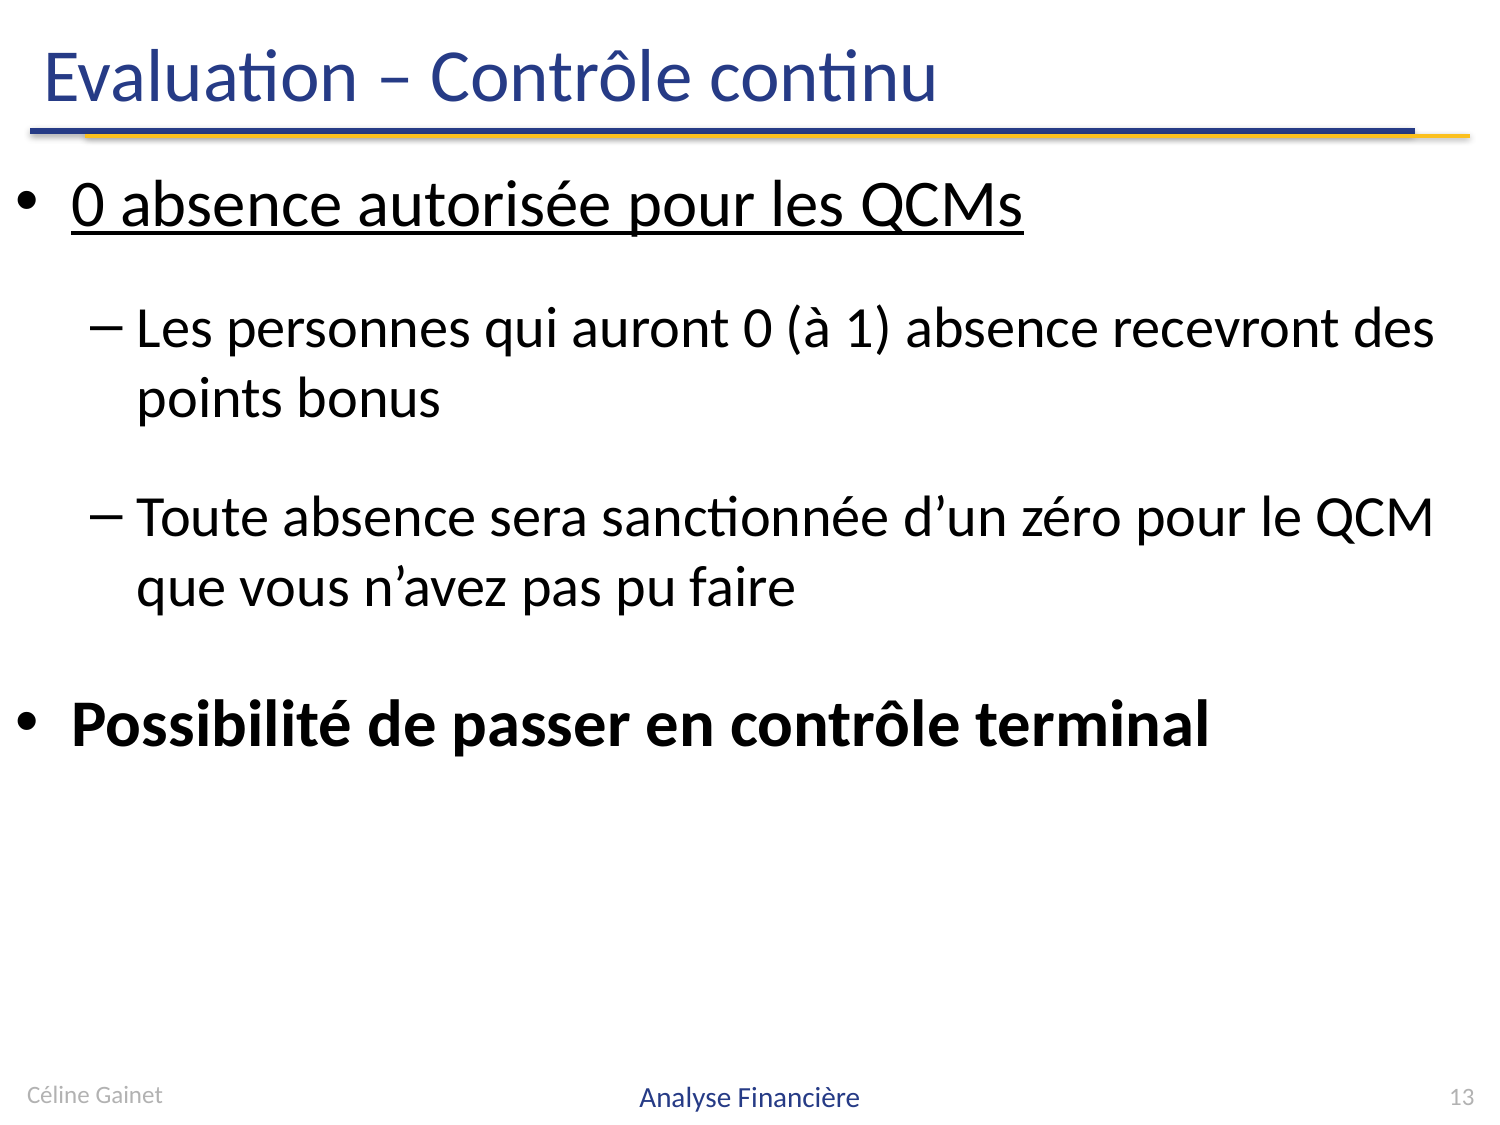

# Evaluation – Contrôle continu
0 absence autorisée pour les QCMs
Les personnes qui auront 0 (à 1) absence recevront des points bonus
Toute absence sera sanctionnée d’un zéro pour le QCM que vous n’avez pas pu faire
Possibilité de passer en contrôle terminal
Céline Gainet
Analyse Financière
13